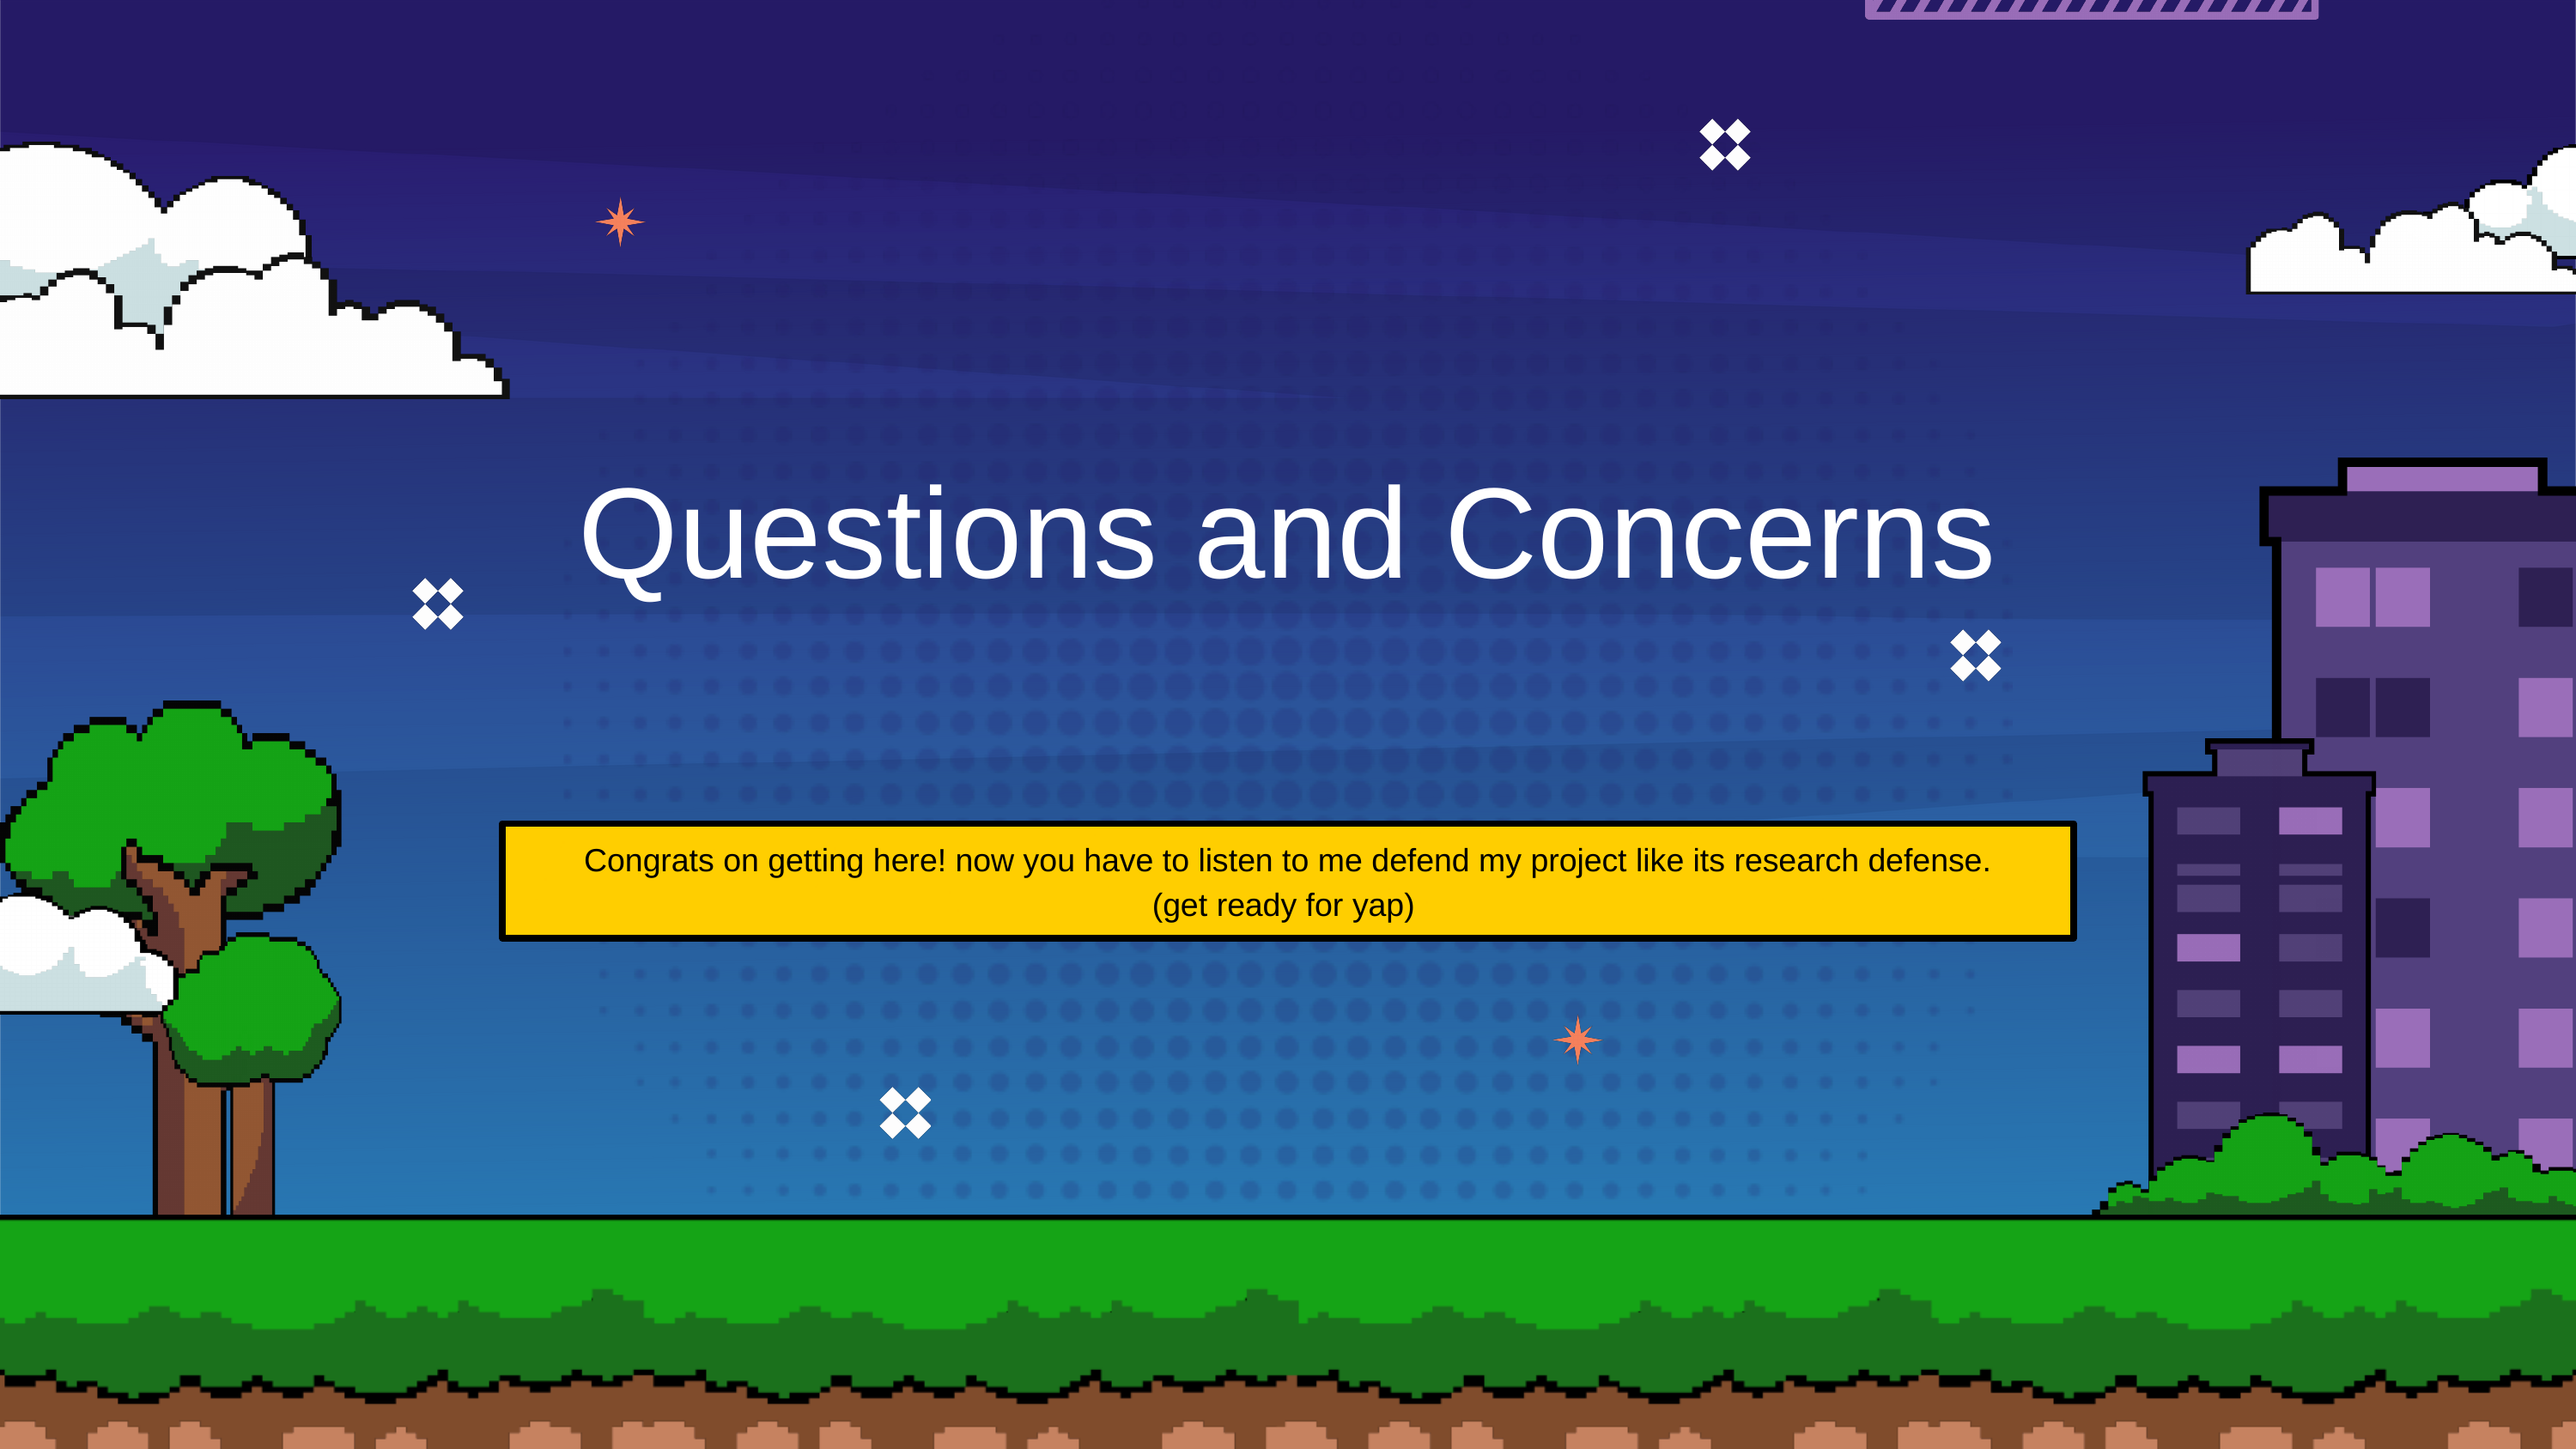

Questions and Concerns

Congrats on getting here! now you have to listen to me defend my project like its research defense. (get ready for yap)